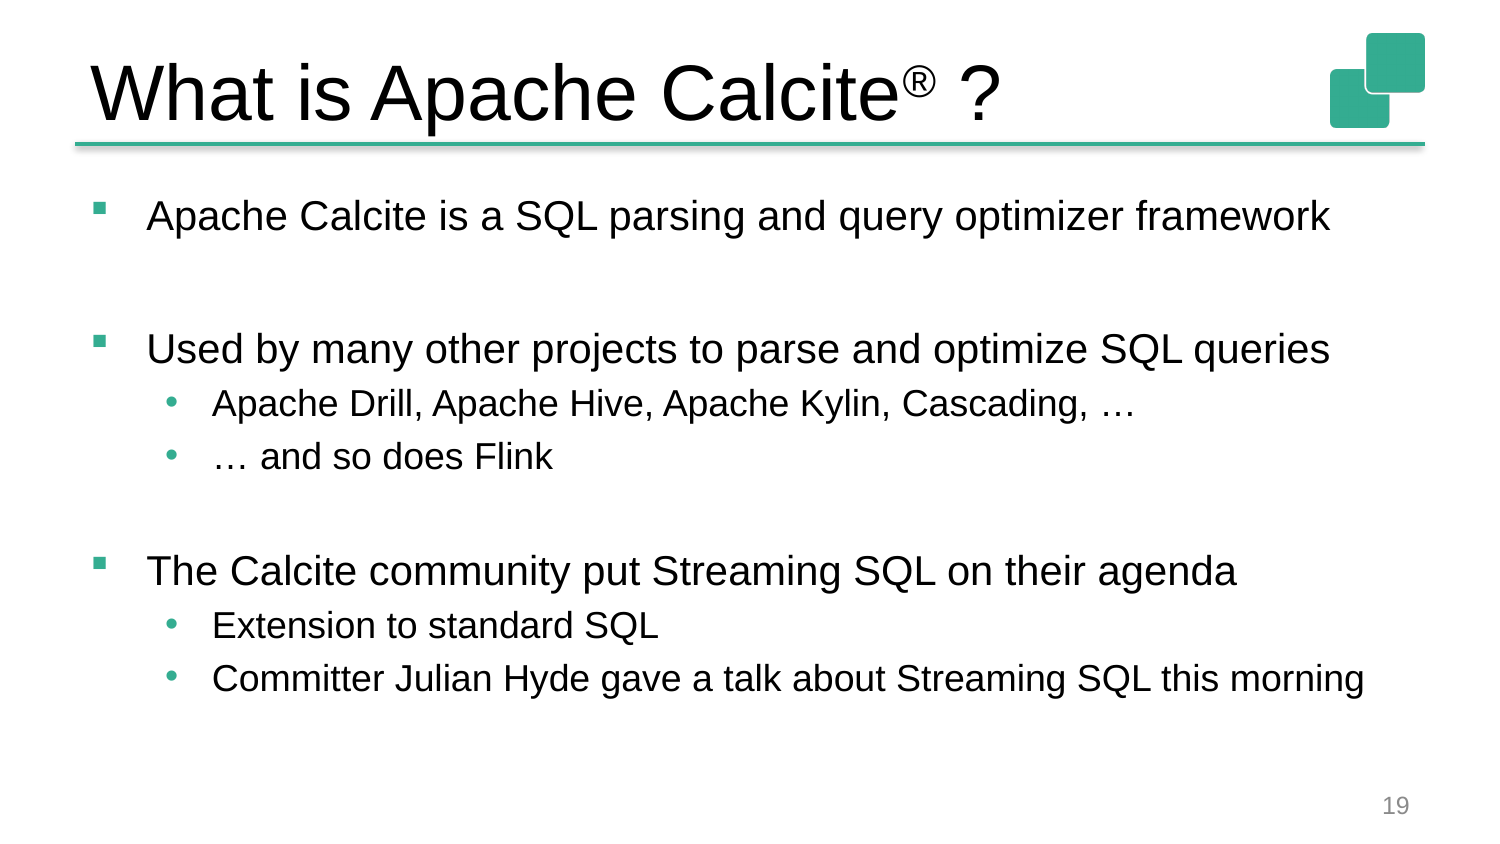

# What is Apache Calcite® ?
Apache Calcite is a SQL parsing and query optimizer framework

Used by many other projects to parse and optimize SQL queries
Apache Drill, Apache Hive, Apache Kylin, Cascading, …
… and so does Flink

The Calcite community put Streaming SQL on their agenda
Extension to standard SQL
Committer Julian Hyde gave a talk about Streaming SQL this morning
19